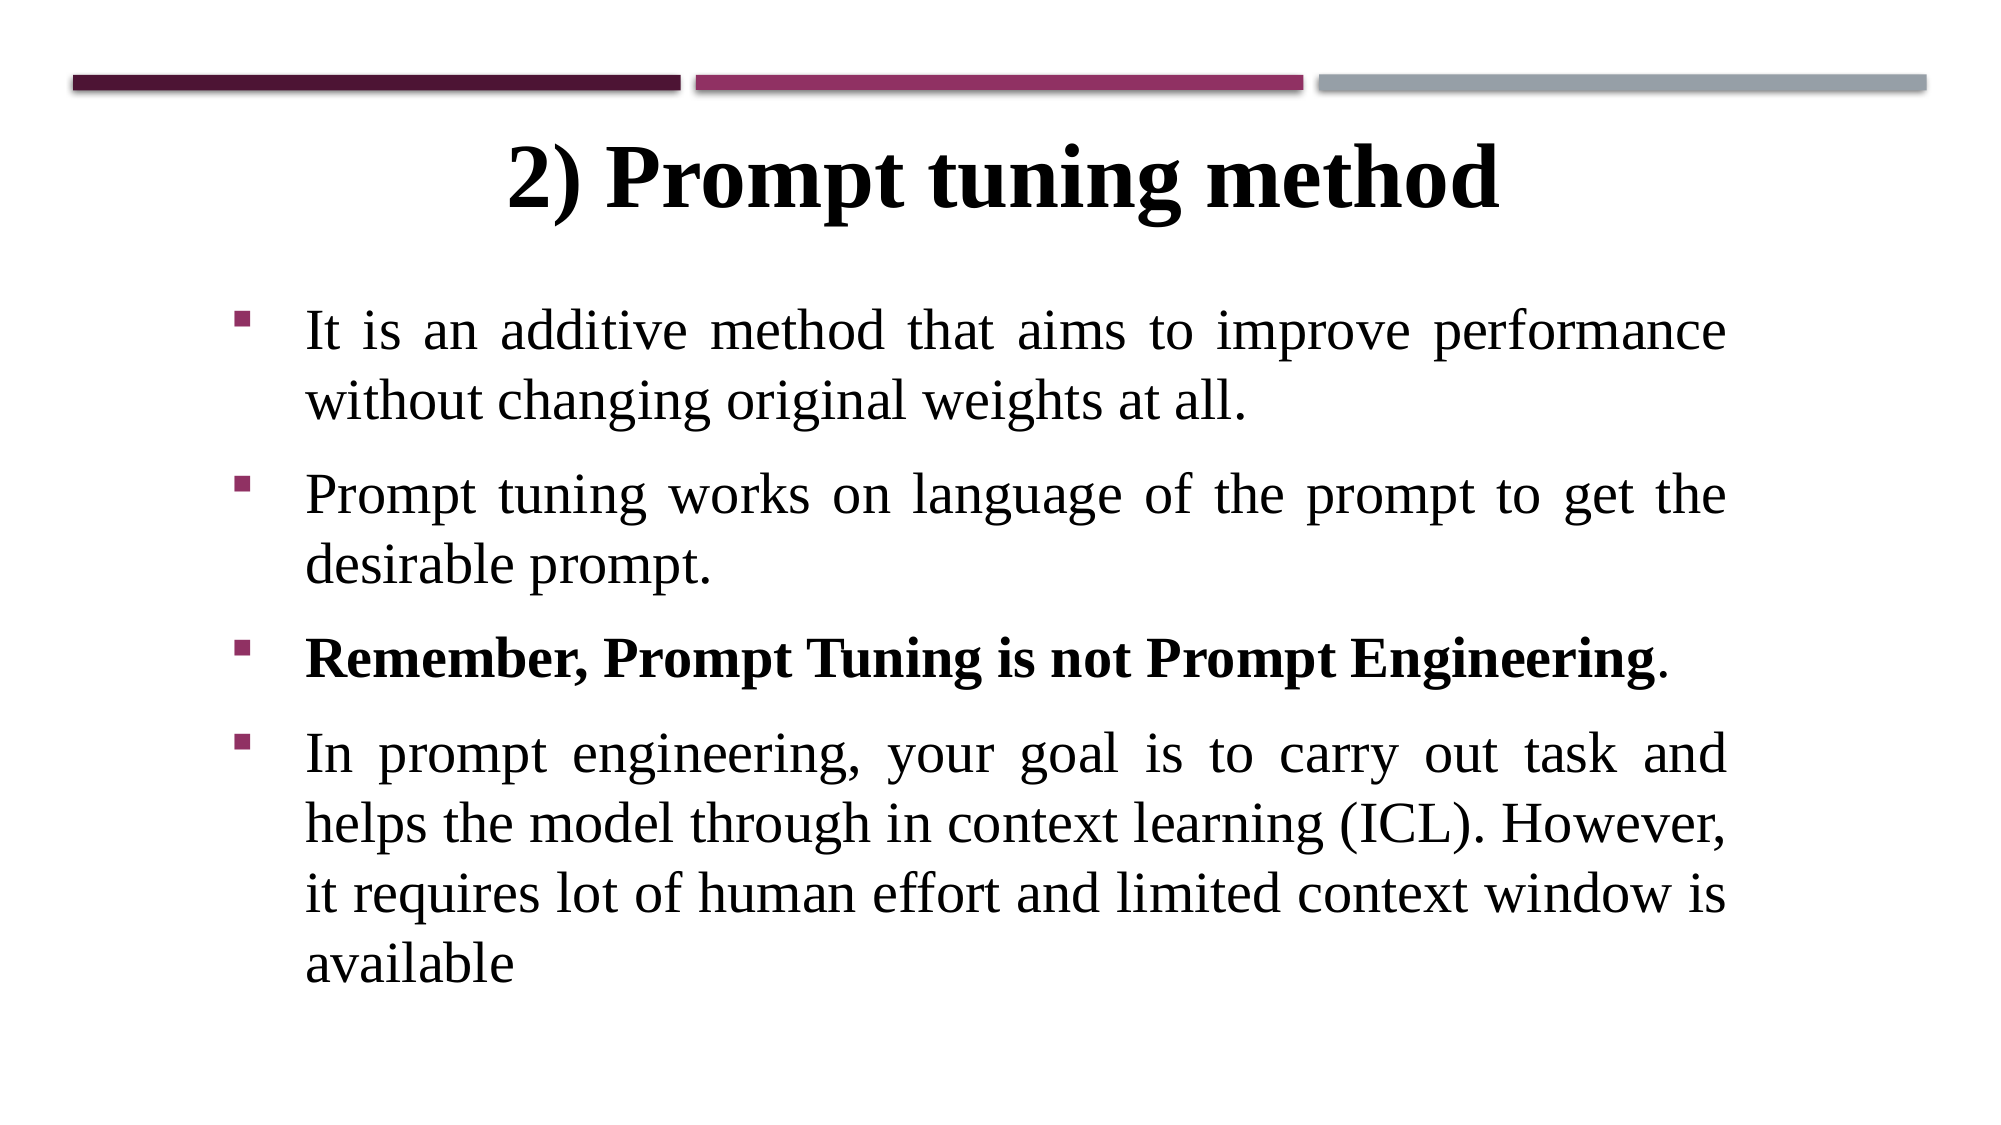

2) Prompt tuning method
It is an additive method that aims to improve performance without changing original weights at all.
Prompt tuning works on language of the prompt to get the desirable prompt.
Remember, Prompt Tuning is not Prompt Engineering.
In prompt engineering, your goal is to carry out task and helps the model through in context learning (ICL). However, it requires lot of human effort and limited context window is available